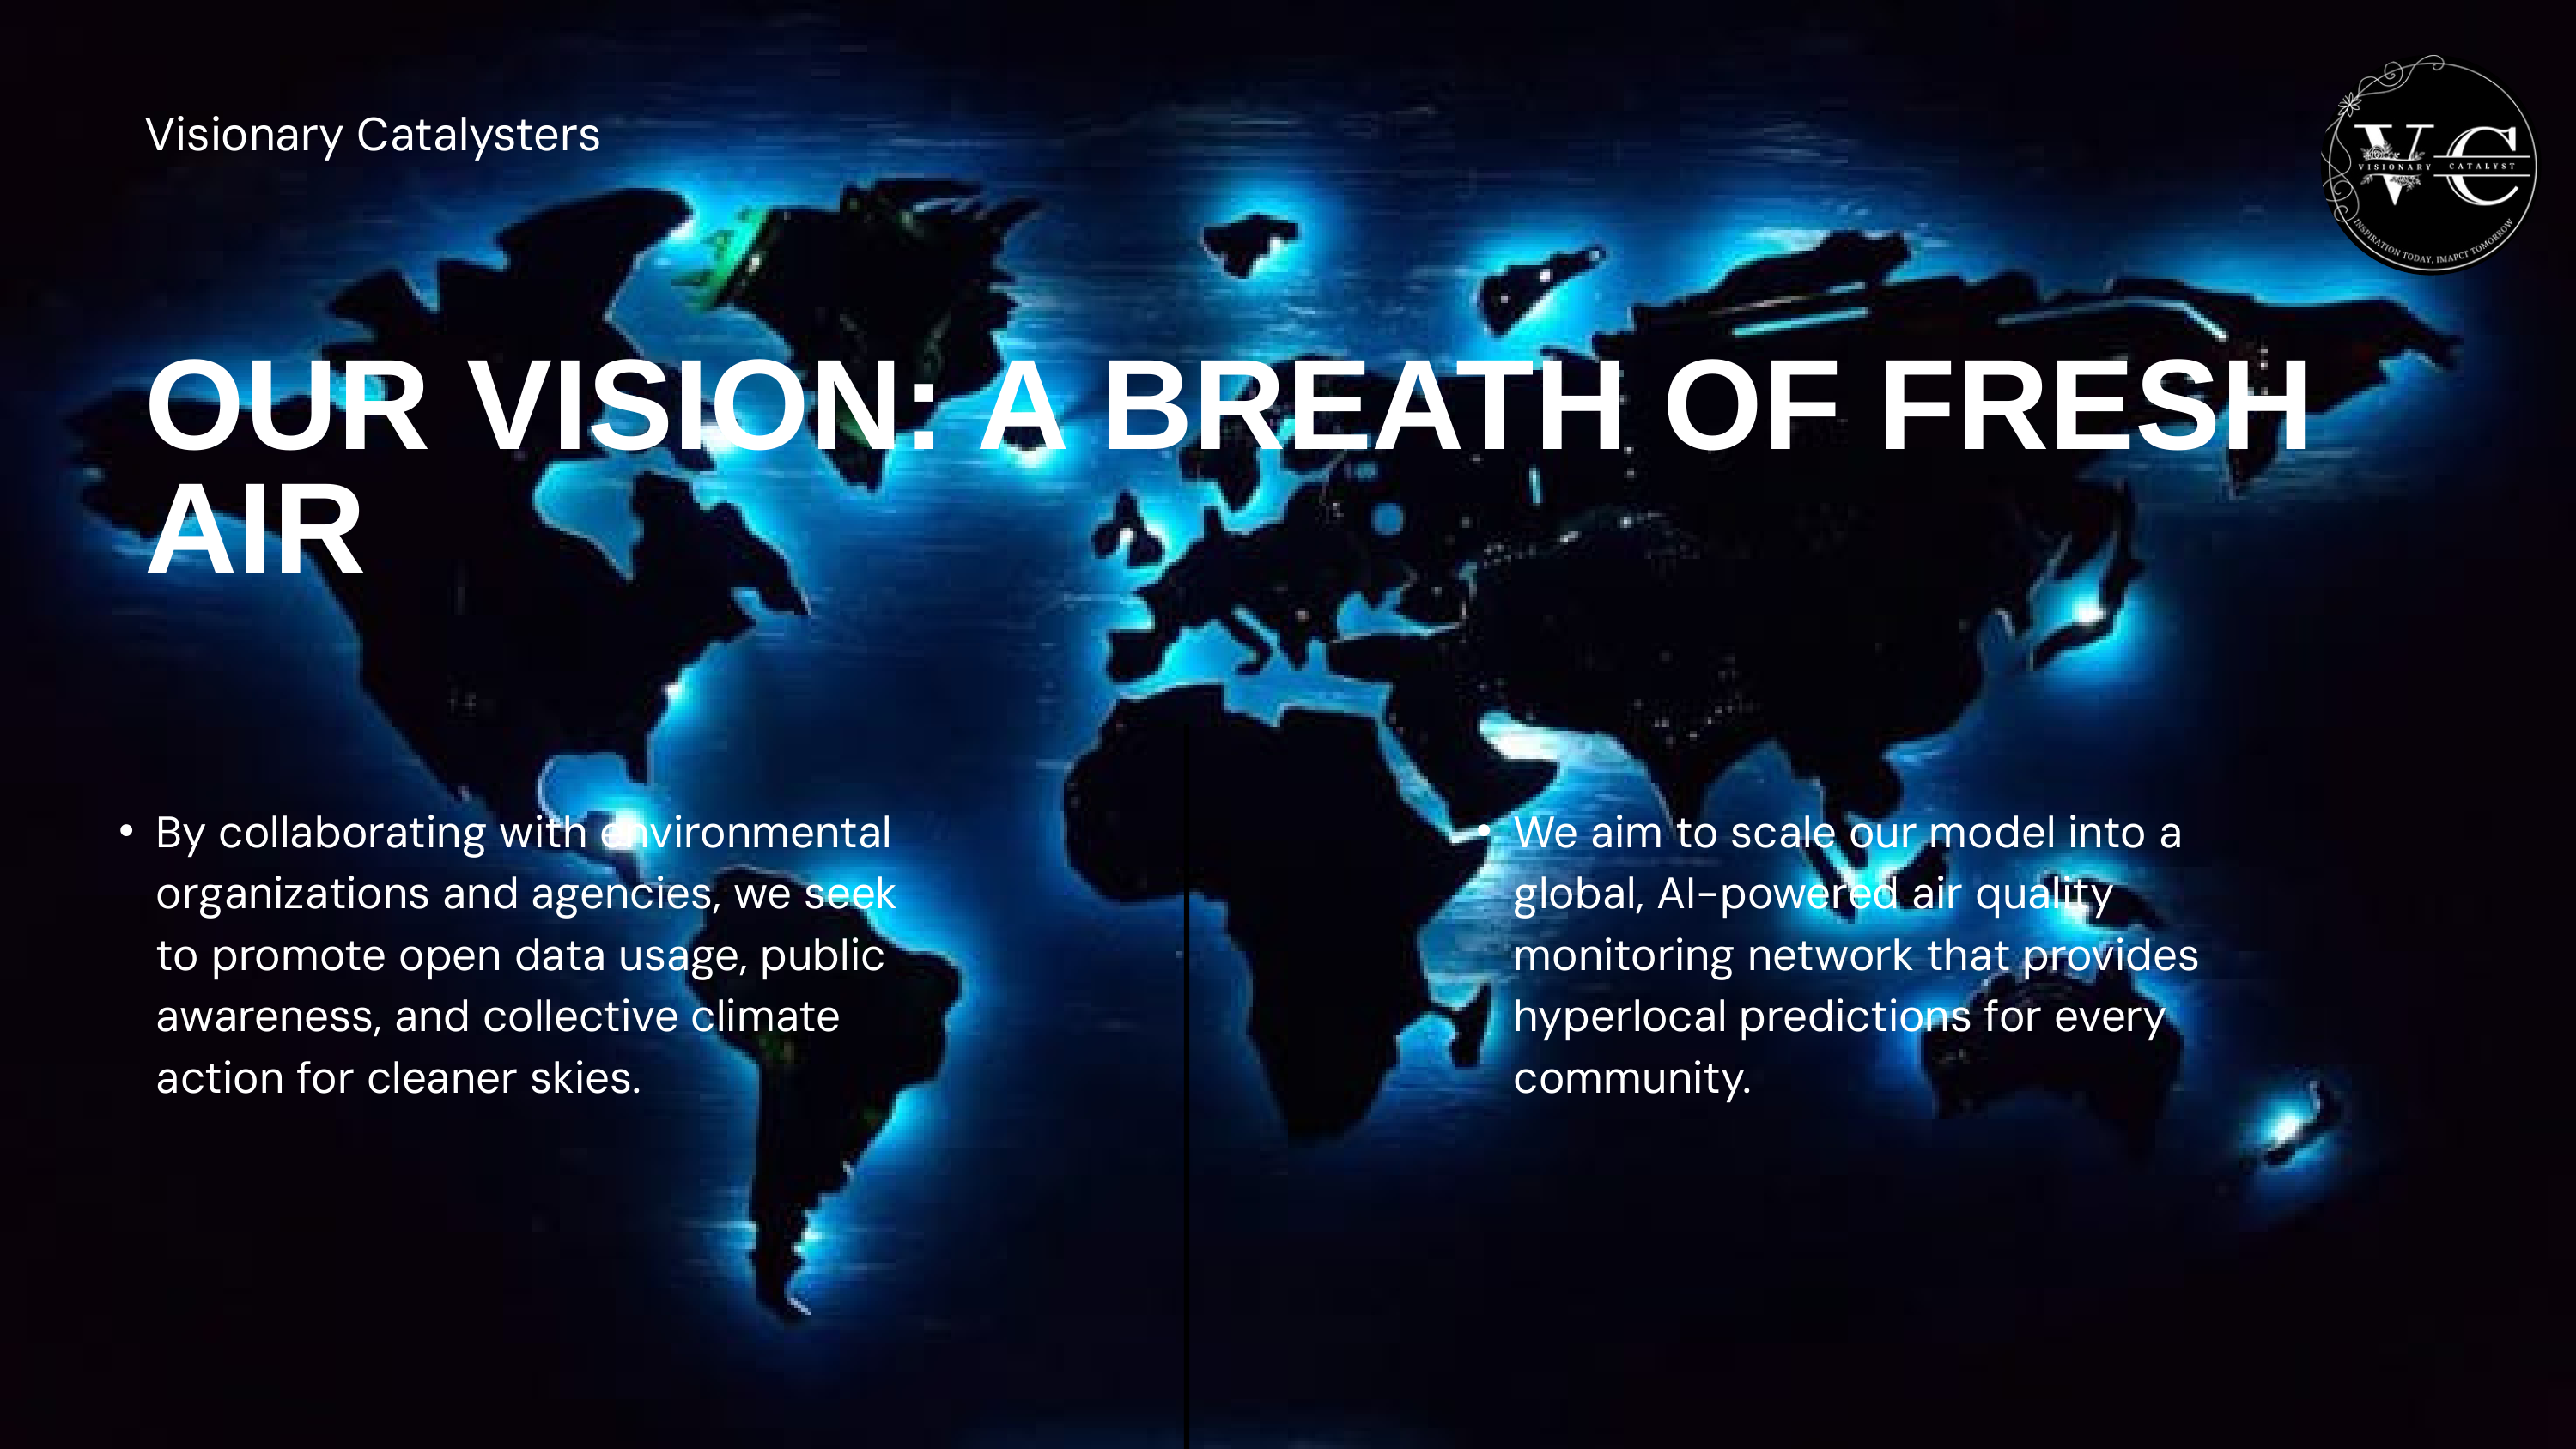

Visionary Catalysters
OUR VISION: A BREATH OF FRESH AIR

By collaborating with environmental organizations and agencies, we seek to promote open data usage, public awareness, and collective climate action for cleaner skies.
We aim to scale our model into a global, AI-powered air quality monitoring network that provides hyperlocal predictions for every community.